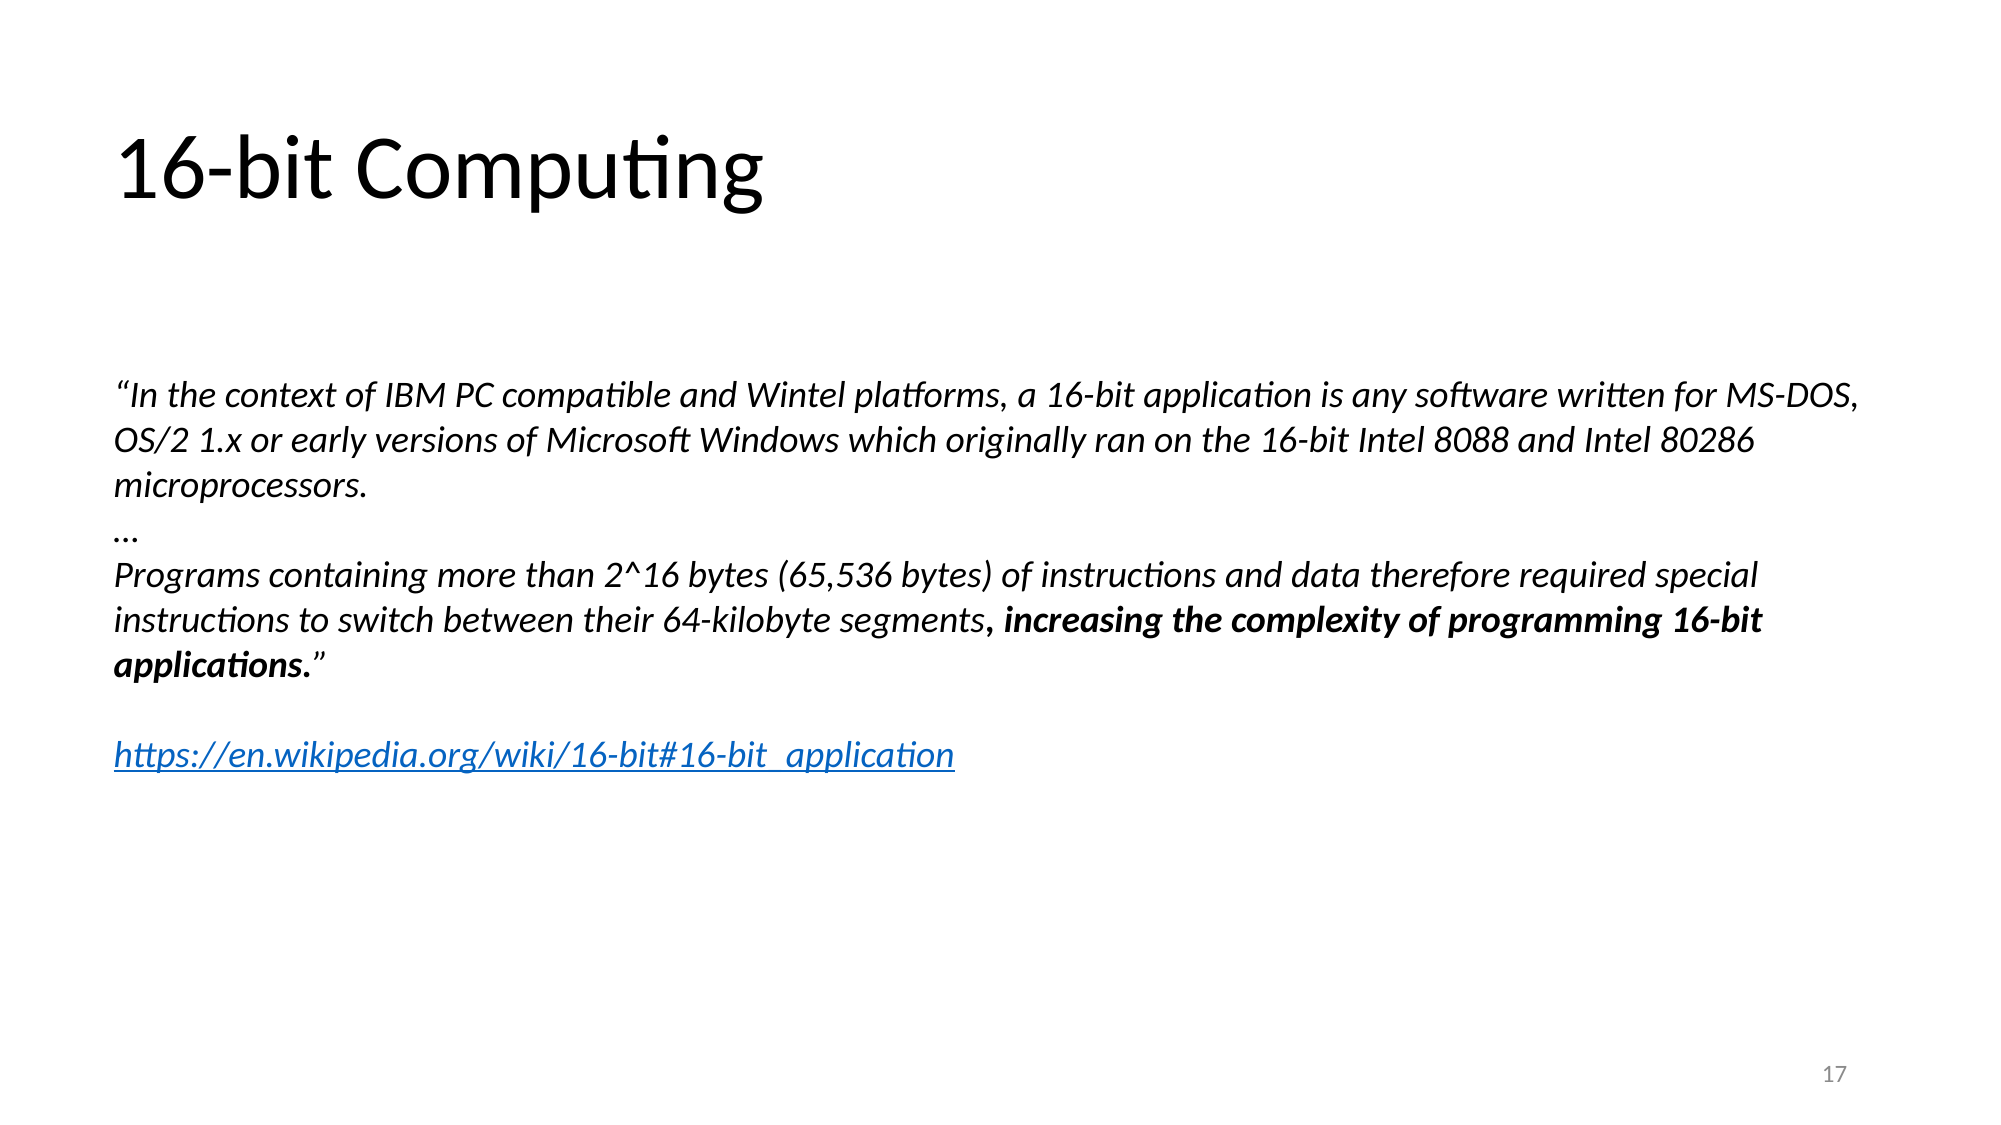

# 16-bit Computing
“In the context of IBM PC compatible and Wintel platforms, a 16-bit application is any software written for MS-DOS, OS/2 1.x or early versions of Microsoft Windows which originally ran on the 16-bit Intel 8088 and Intel 80286 microprocessors.
…
Programs containing more than 2^16 bytes (65,536 bytes) of instructions and data therefore required special instructions to switch between their 64-kilobyte segments, increasing the complexity of programming 16-bit applications.”

https://en.wikipedia.org/wiki/16-bit#16-bit_application

17